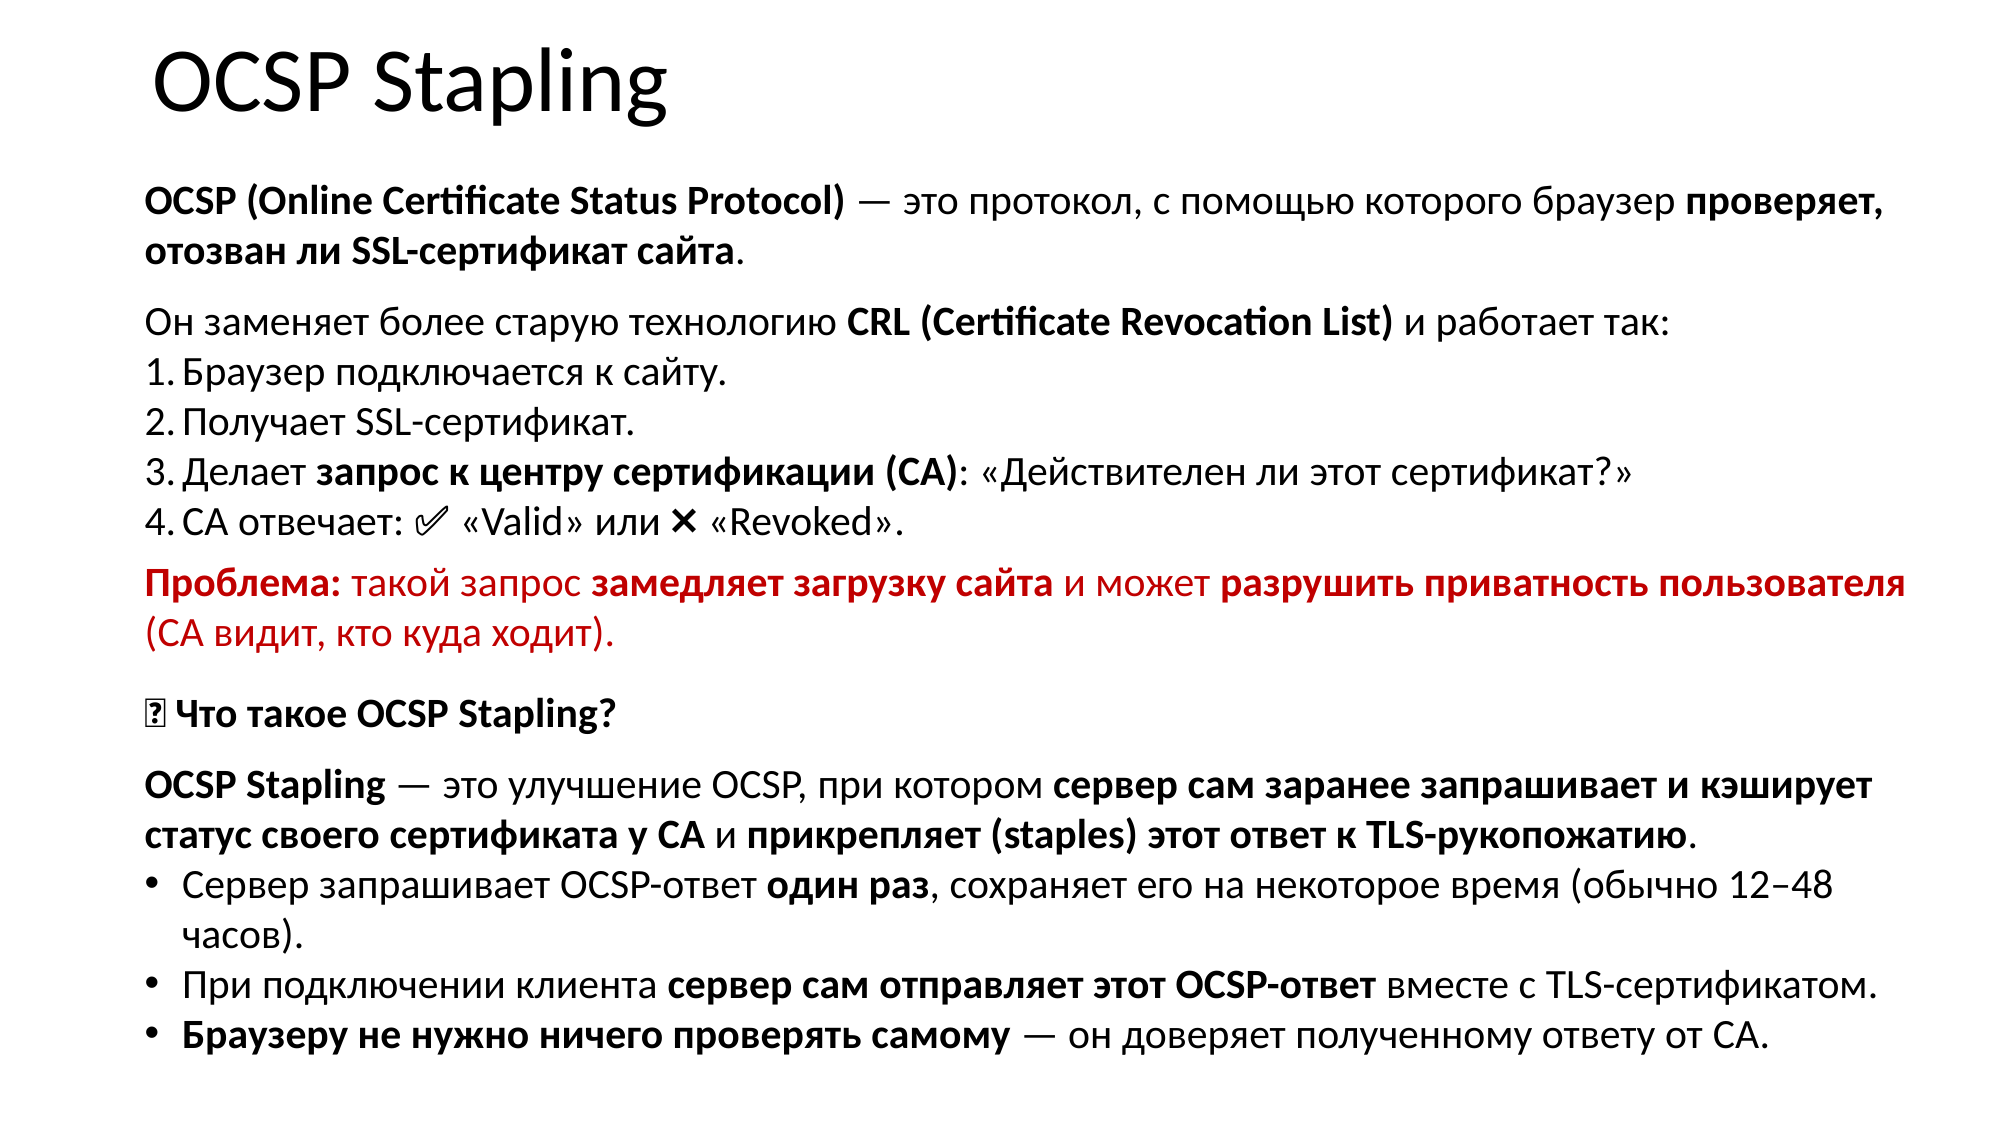

# OCSP Stapling
OCSP (Online Certificate Status Protocol) — это протокол, с помощью которого браузер проверяет, отозван ли SSL-сертификат сайта.
Он заменяет более старую технологию CRL (Certificate Revocation List) и работает так:
Браузер подключается к сайту.
Получает SSL-сертификат.
Делает запрос к центру сертификации (CA): «Действителен ли этот сертификат?»
CA отвечает: ✅ «Valid» или ❌ «Revoked».
Проблема: такой запрос замедляет загрузку сайта и может разрушить приватность пользователя (CA видит, кто куда ходит).
🧩 Что такое OCSP Stapling?
OCSP Stapling — это улучшение OCSP, при котором сервер сам заранее запрашивает и кэширует статус своего сертификата у CA и прикрепляет (staples) этот ответ к TLS-рукопожатию.
Сервер запрашивает OCSP-ответ один раз, сохраняет его на некоторое время (обычно 12–48 часов).
При подключении клиента сервер сам отправляет этот OCSP-ответ вместе с TLS-сертификатом.
Браузеру не нужно ничего проверять самому — он доверяет полученному ответу от CA.